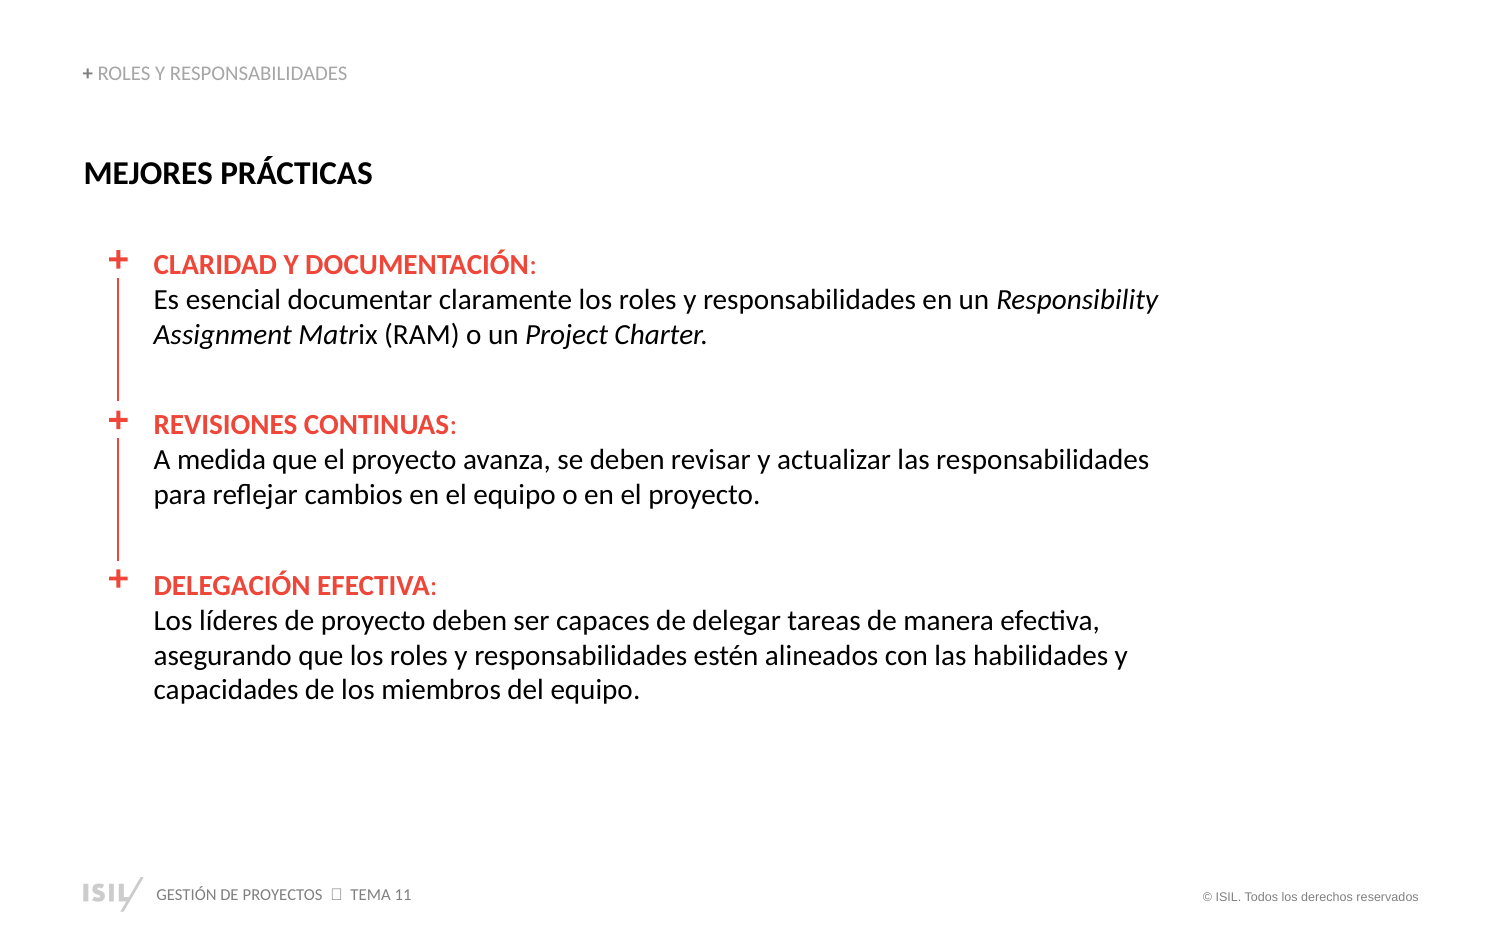

+ ROLES Y RESPONSABILIDADES
MEJORES PRÁCTICAS
CLARIDAD Y DOCUMENTACIÓN:
Es esencial documentar claramente los roles y responsabilidades en un Responsibility Assignment Matrix (RAM) o un Project Charter.

REVISIONES CONTINUAS:
A medida que el proyecto avanza, se deben revisar y actualizar las responsabilidades para reflejar cambios en el equipo o en el proyecto.

DELEGACIÓN EFECTIVA:
Los líderes de proyecto deben ser capaces de delegar tareas de manera efectiva, asegurando que los roles y responsabilidades estén alineados con las habilidades y capacidades de los miembros del equipo.